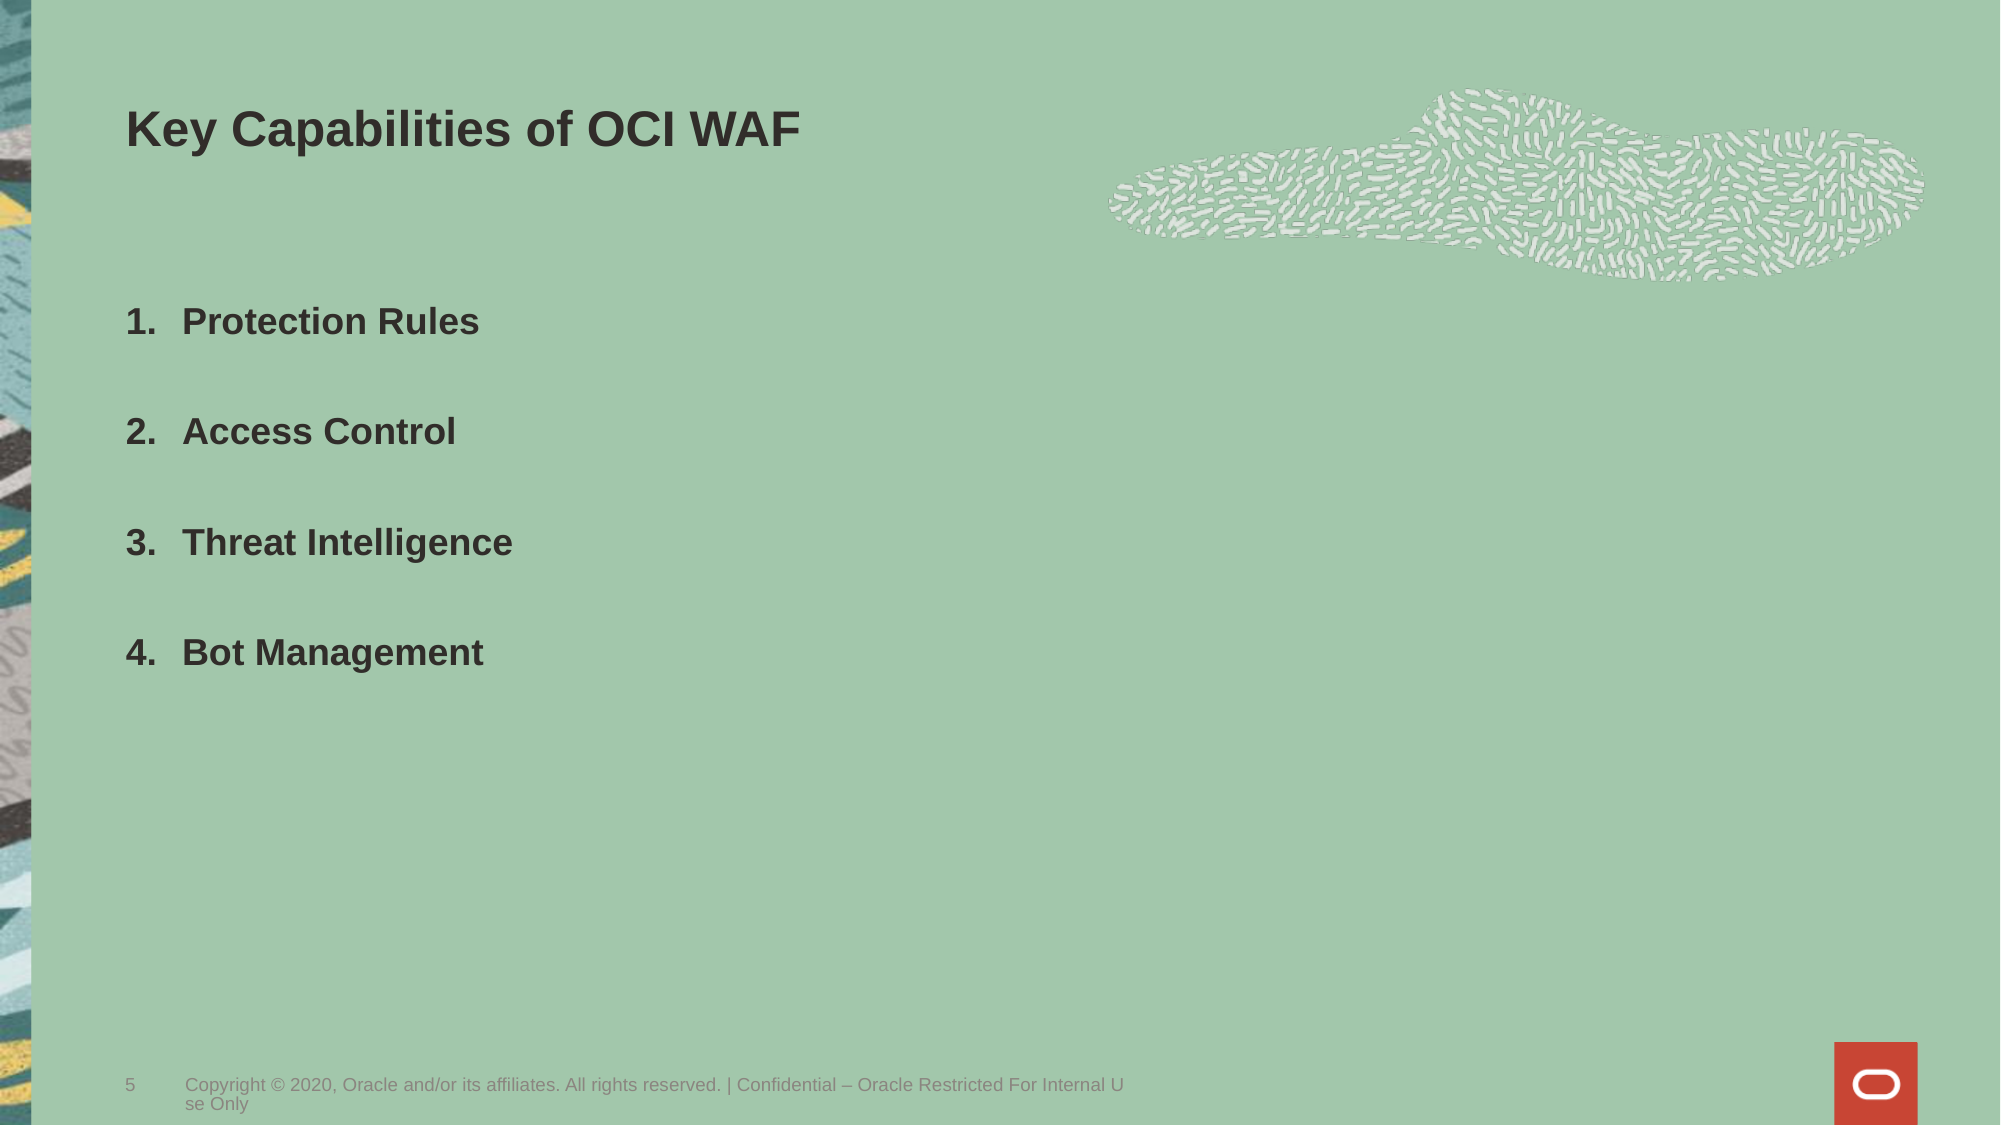

# Key Capabilities of OCI WAF
Protection Rules

Access Control

Threat Intelligence

Bot Management

5
Copyright © 2020, Oracle and/or its affiliates. All rights reserved. | Confidential – Oracle Restricted For Internal Use Only